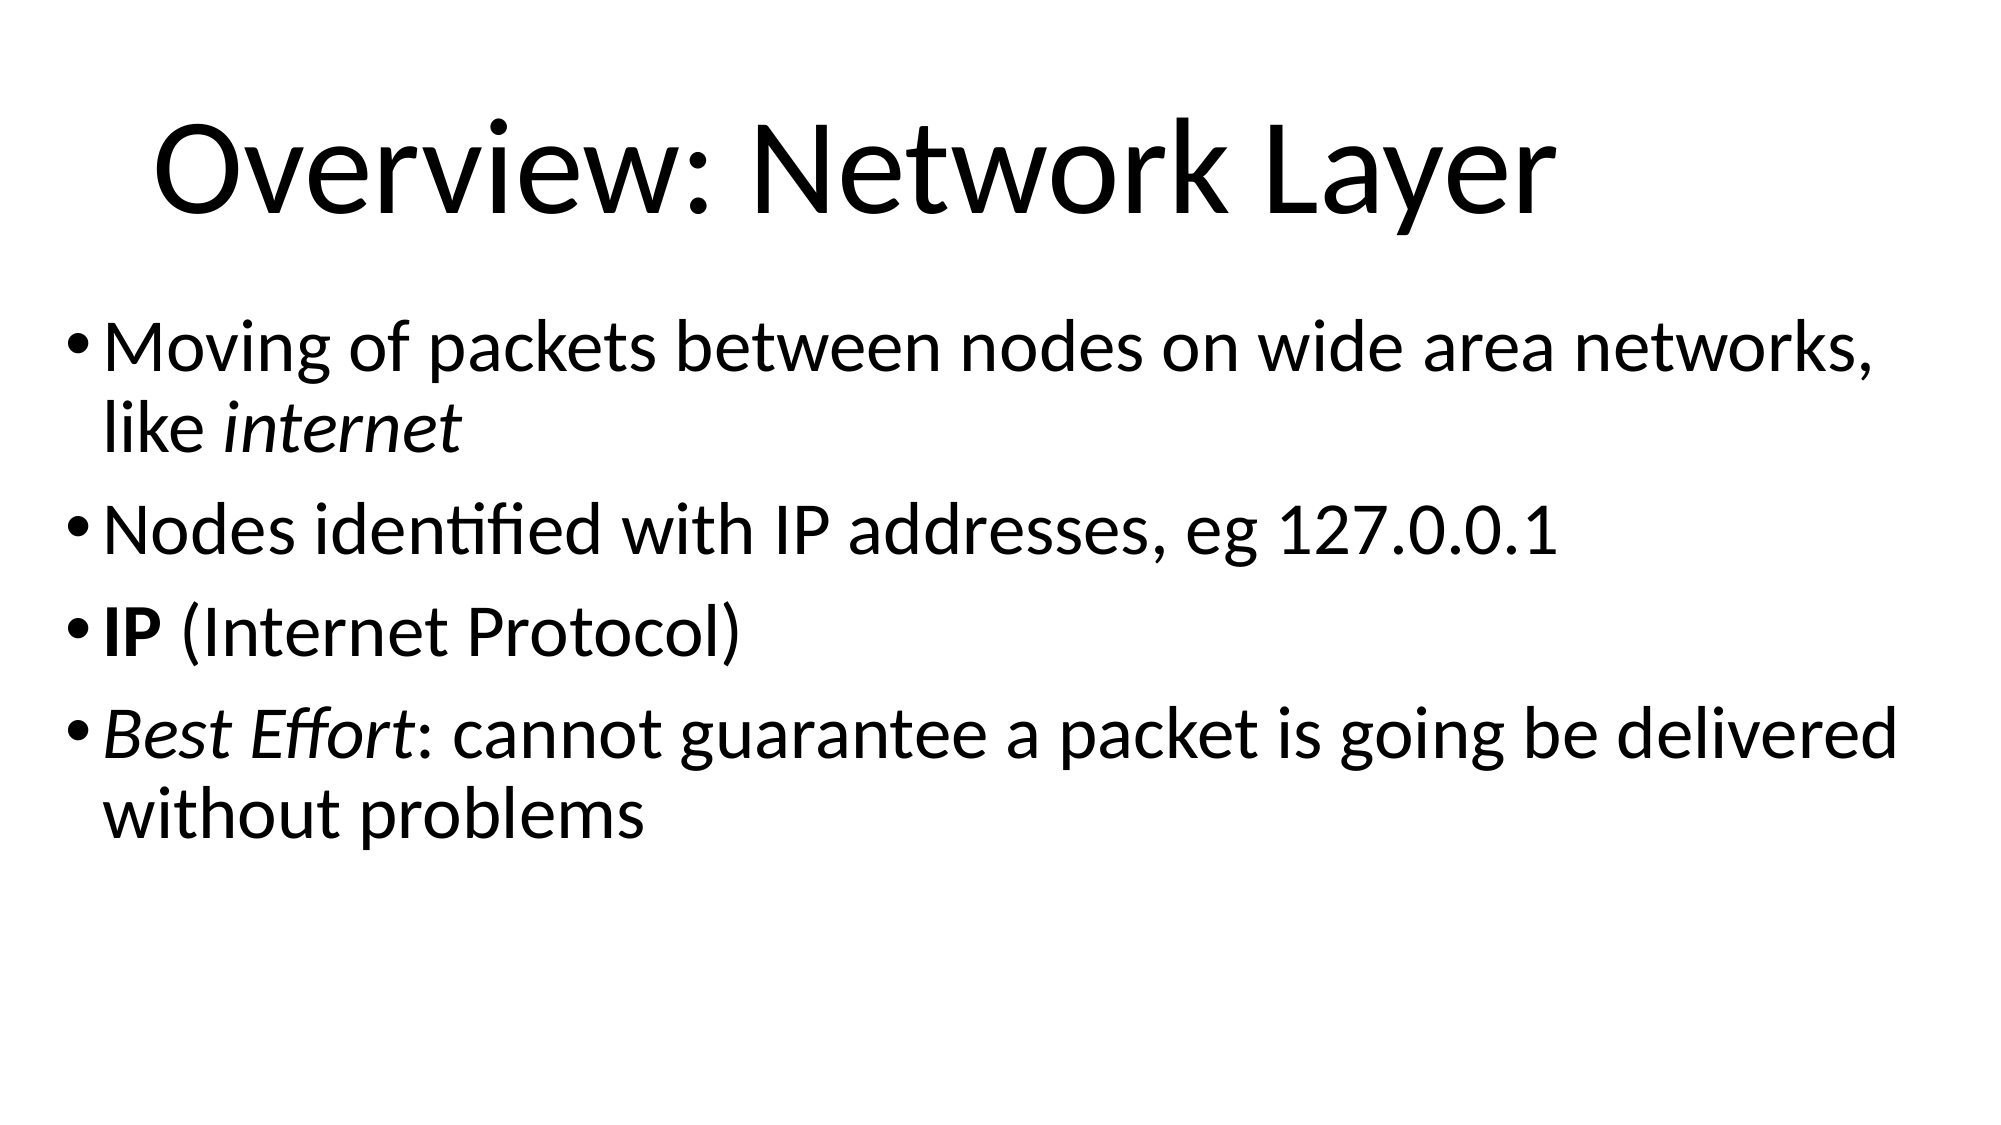

# Overview: Network Layer
Moving of packets between nodes on wide area networks, like internet
Nodes identified with IP addresses, eg 127.0.0.1
IP (Internet Protocol)
Best Effort: cannot guarantee a packet is going be delivered without problems